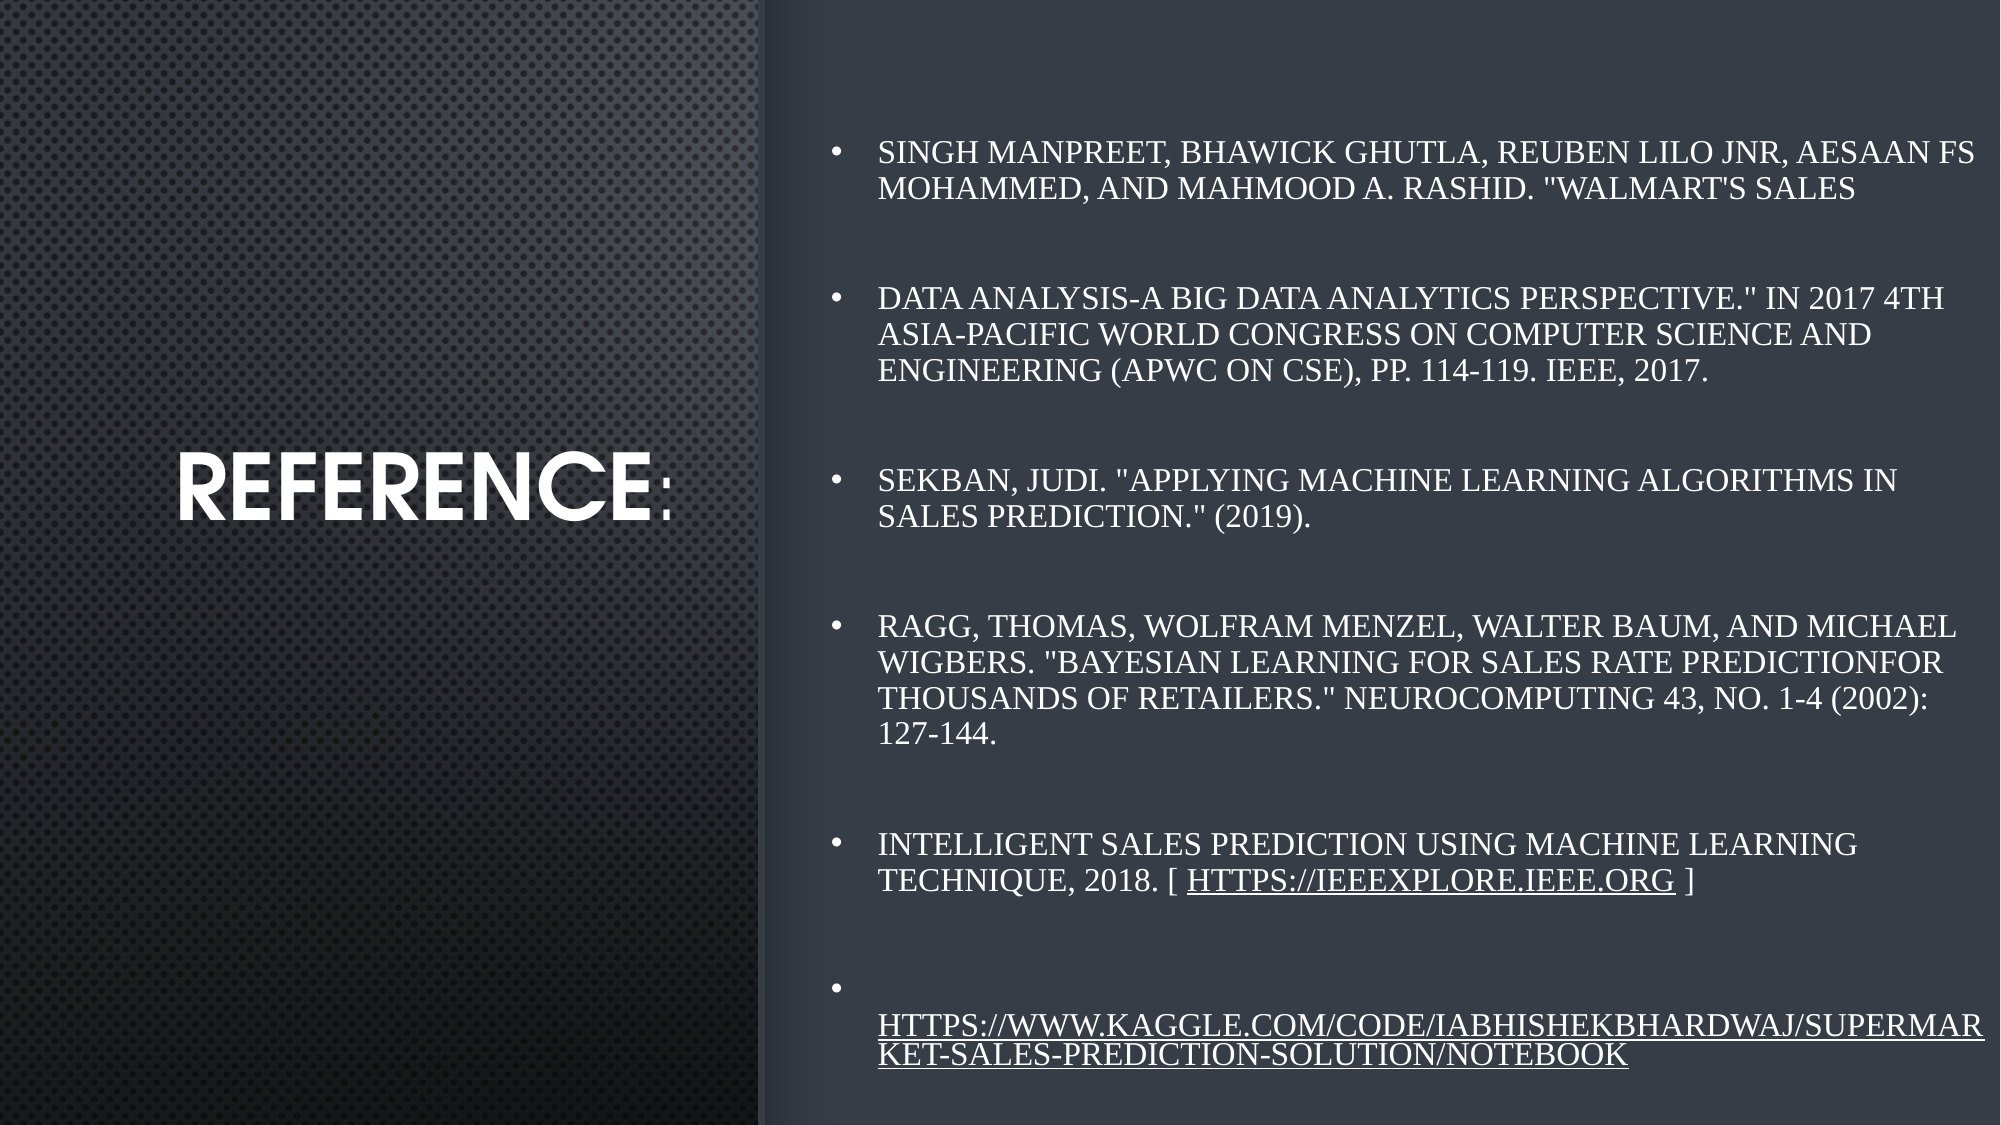

# ReFERENCE:
Singh Manpreet, Bhawick Ghutla, Reuben Lilo Jnr, Aesaan FS Mohammed, and Mahmood A. Rashid. "Walmart's Sales

Data Analysis-A Big Data Analytics Perspective." In 2017 4th Asia-Pacific World Congress on Computer Science and Engineering (APWC on CSE), pp. 114-119. IEEE, 2017.

Sekban, Judi. "Applying machine learning algorithms in sales prediction." (2019).

Ragg, Thomas, Wolfram Menzel, Walter Baum, and Michael Wigbers. "Bayesian learning for sales rate predictionfor thousands of retailers." Neurocomputing 43, no. 1-4 (2002): 127-144.

Intelligent Sales Prediction Using Machine Learning Technique, 2018. [ https://ieeexplore.ieee.org ]

 https://www.kaggle.com/code/iabhishekbhardwaj/supermarket-sales-prediction-solution/notebook